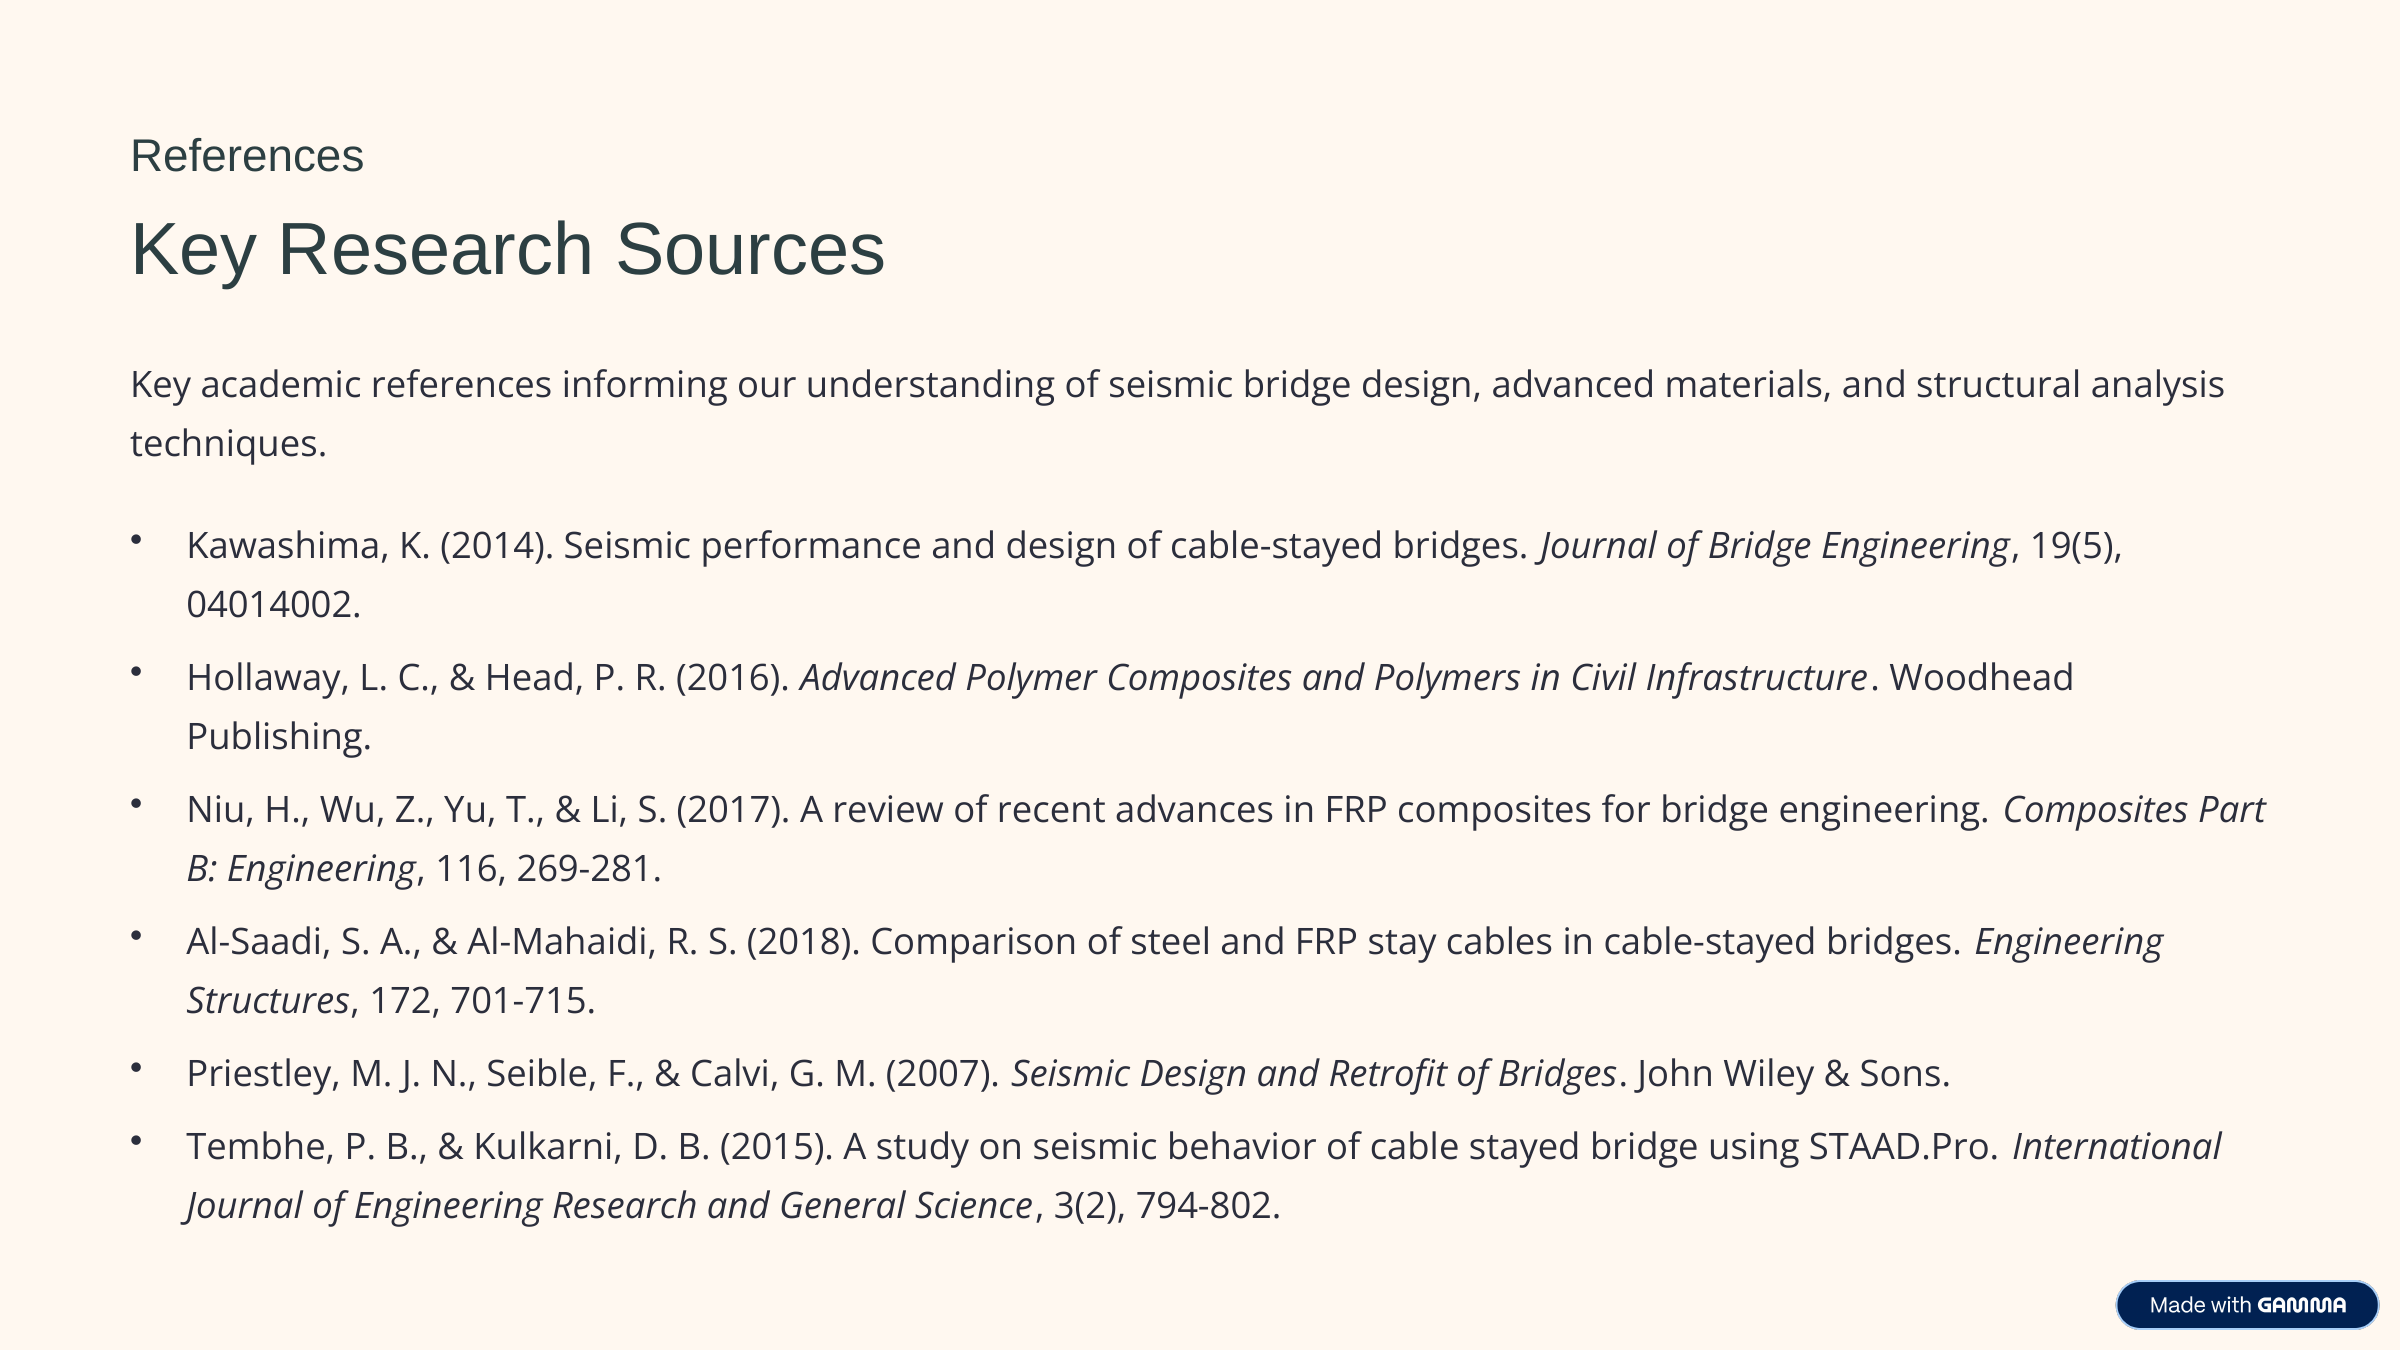

References
Key Research Sources
Key academic references informing our understanding of seismic bridge design, advanced materials, and structural analysis techniques.
Kawashima, K. (2014). Seismic performance and design of cable-stayed bridges. Journal of Bridge Engineering, 19(5), 04014002.
Hollaway, L. C., & Head, P. R. (2016). Advanced Polymer Composites and Polymers in Civil Infrastructure. Woodhead Publishing.
Niu, H., Wu, Z., Yu, T., & Li, S. (2017). A review of recent advances in FRP composites for bridge engineering. Composites Part B: Engineering, 116, 269-281.
Al-Saadi, S. A., & Al-Mahaidi, R. S. (2018). Comparison of steel and FRP stay cables in cable-stayed bridges. Engineering Structures, 172, 701-715.
Priestley, M. J. N., Seible, F., & Calvi, G. M. (2007). Seismic Design and Retrofit of Bridges. John Wiley & Sons.
Tembhe, P. B., & Kulkarni, D. B. (2015). A study on seismic behavior of cable stayed bridge using STAAD.Pro. International Journal of Engineering Research and General Science, 3(2), 794-802.